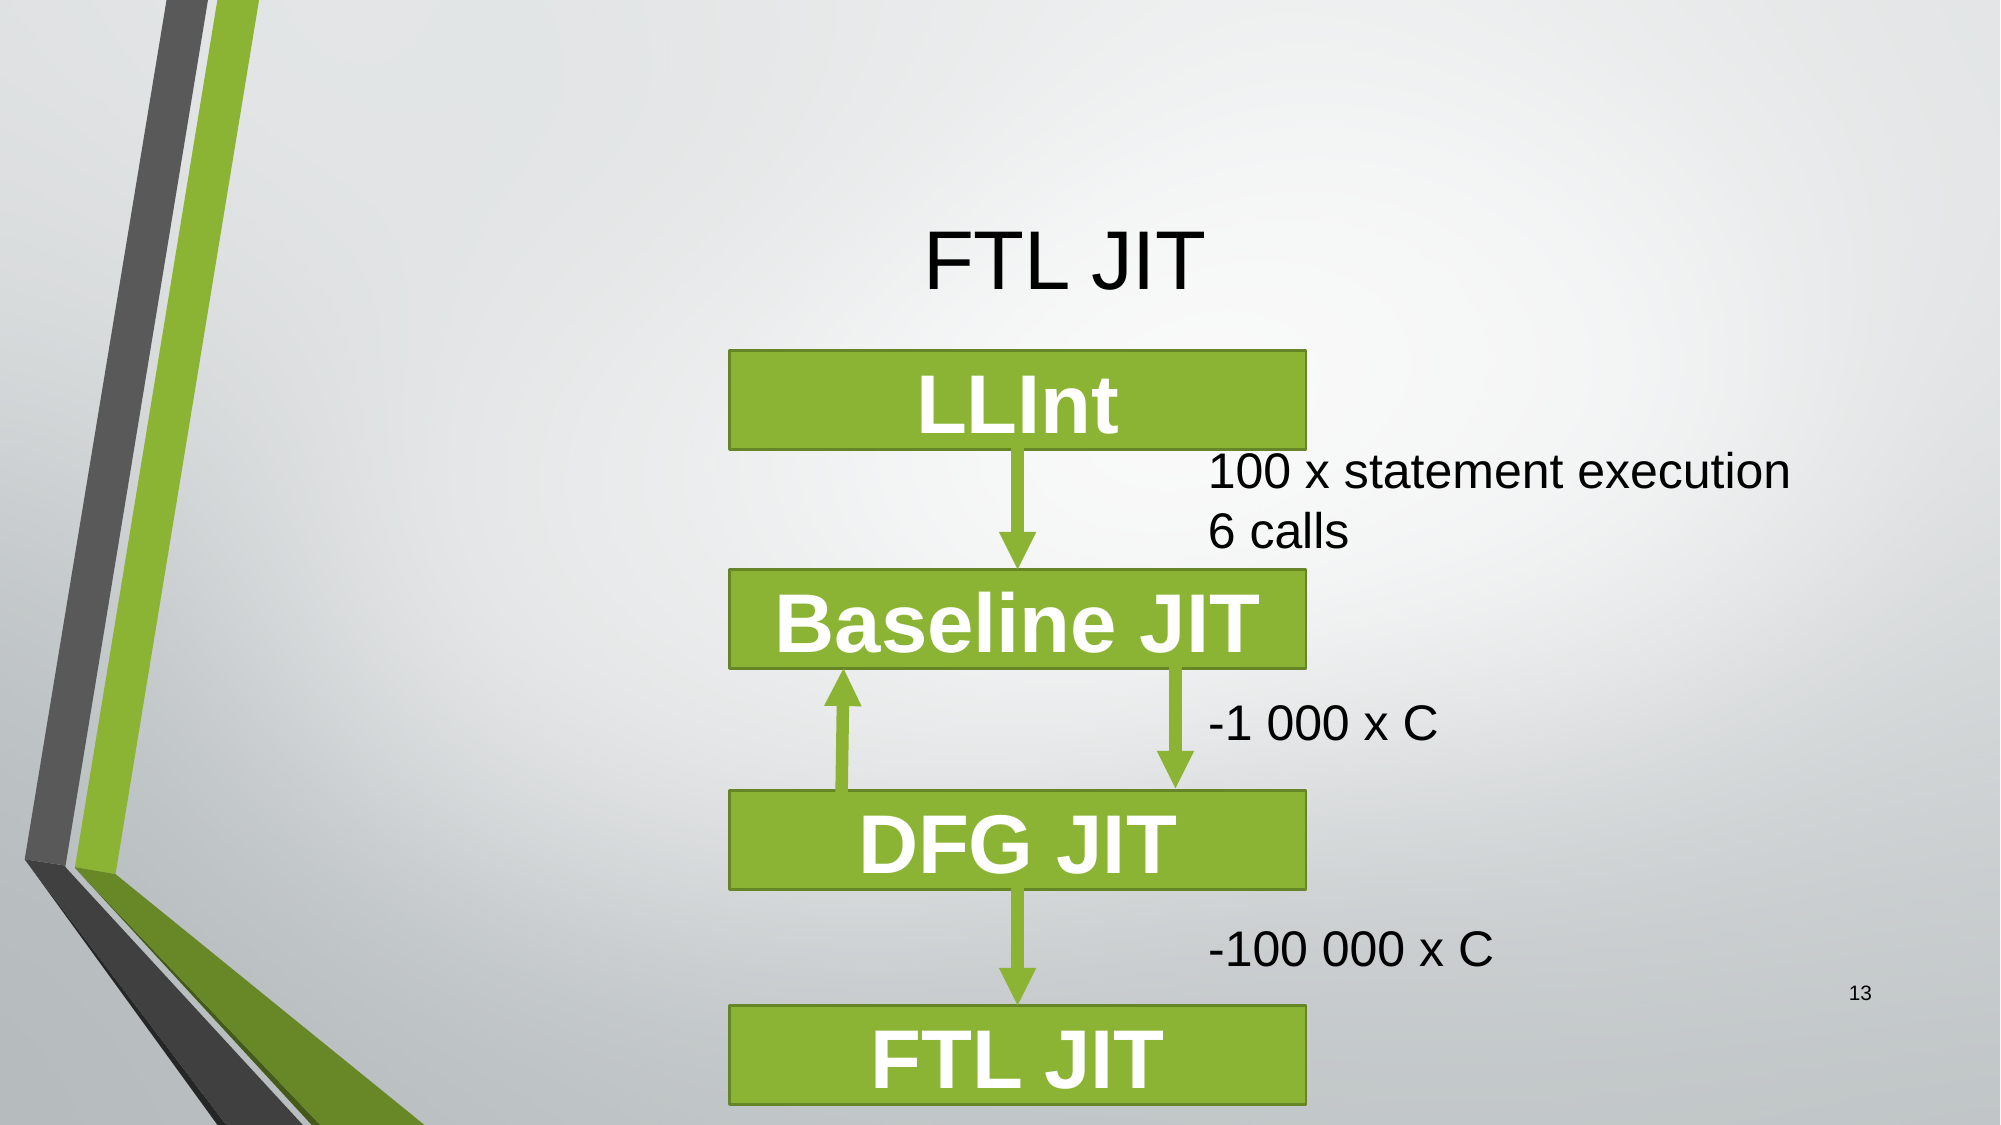

# FTL JIT
LLInt
100 x statement execution
6 calls
Baseline JIT
-1 000 x C
DFG JIT
-100 000 x C
13
FTL JIT